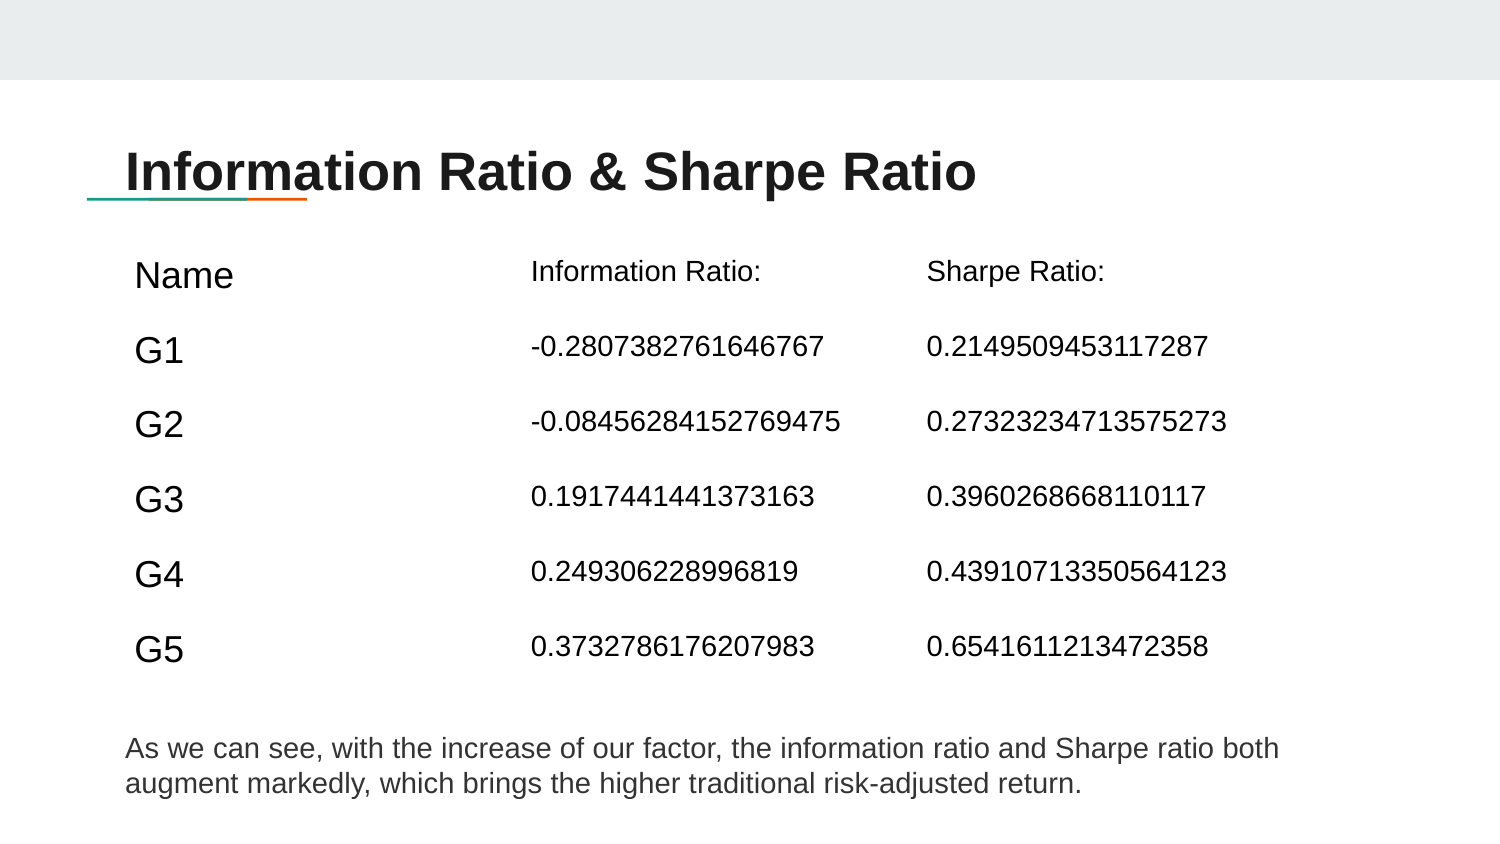

# Information Ratio & Sharpe Ratio
| Name | Information Ratio: | Sharpe Ratio: |
| --- | --- | --- |
| G1 | -0.2807382761646767 | 0.2149509453117287 |
| G2 | -0.08456284152769475 | 0.27323234713575273 |
| G3 | 0.1917441441373163 | 0.3960268668110117 |
| G4 | 0.249306228996819 | 0.43910713350564123 |
| G5 | 0.3732786176207983 | 0.6541611213472358 |
As we can see, with the increase of our factor, the information ratio and Sharpe ratio both augment markedly, which brings the higher traditional risk-adjusted return.